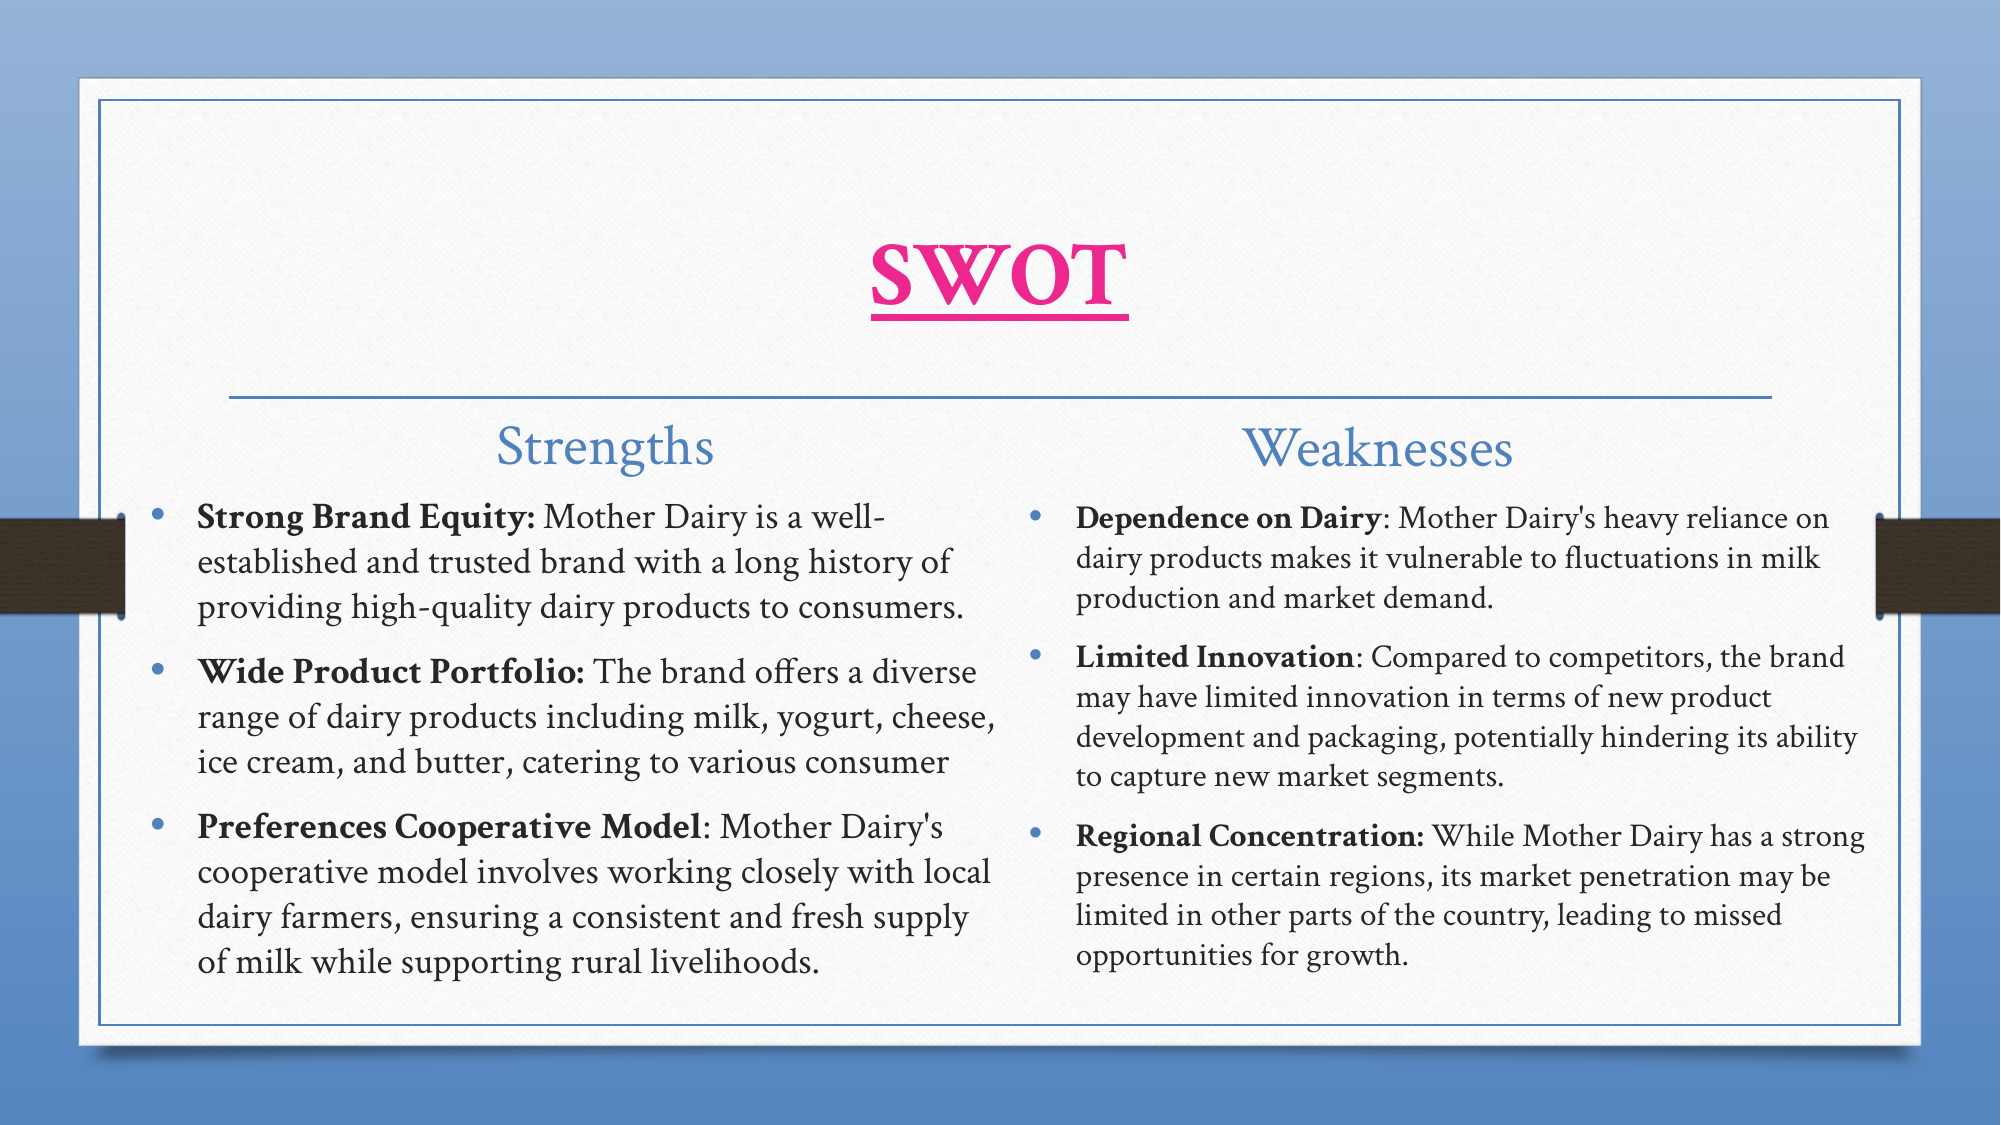

# SWOT
Strengths
Weaknesses
Strong Brand Equity: Mother Dairy is a well-established and trusted brand with a long history of providing high-quality dairy products to consumers.
Wide Product Portfolio: The brand offers a diverse range of dairy products including milk, yogurt, cheese, ice cream, and butter, catering to various consumer
Preferences Cooperative Model: Mother Dairy's cooperative model involves working closely with local dairy farmers, ensuring a consistent and fresh supply of milk while supporting rural livelihoods.
Dependence on Dairy: Mother Dairy's heavy reliance on dairy products makes it vulnerable to fluctuations in milk production and market demand.
Limited Innovation: Compared to competitors, the brand may have limited innovation in terms of new product development and packaging, potentially hindering its ability to capture new market segments.
Regional Concentration: While Mother Dairy has a strong presence in certain regions, its market penetration may be limited in other parts of the country, leading to missed opportunities for growth.